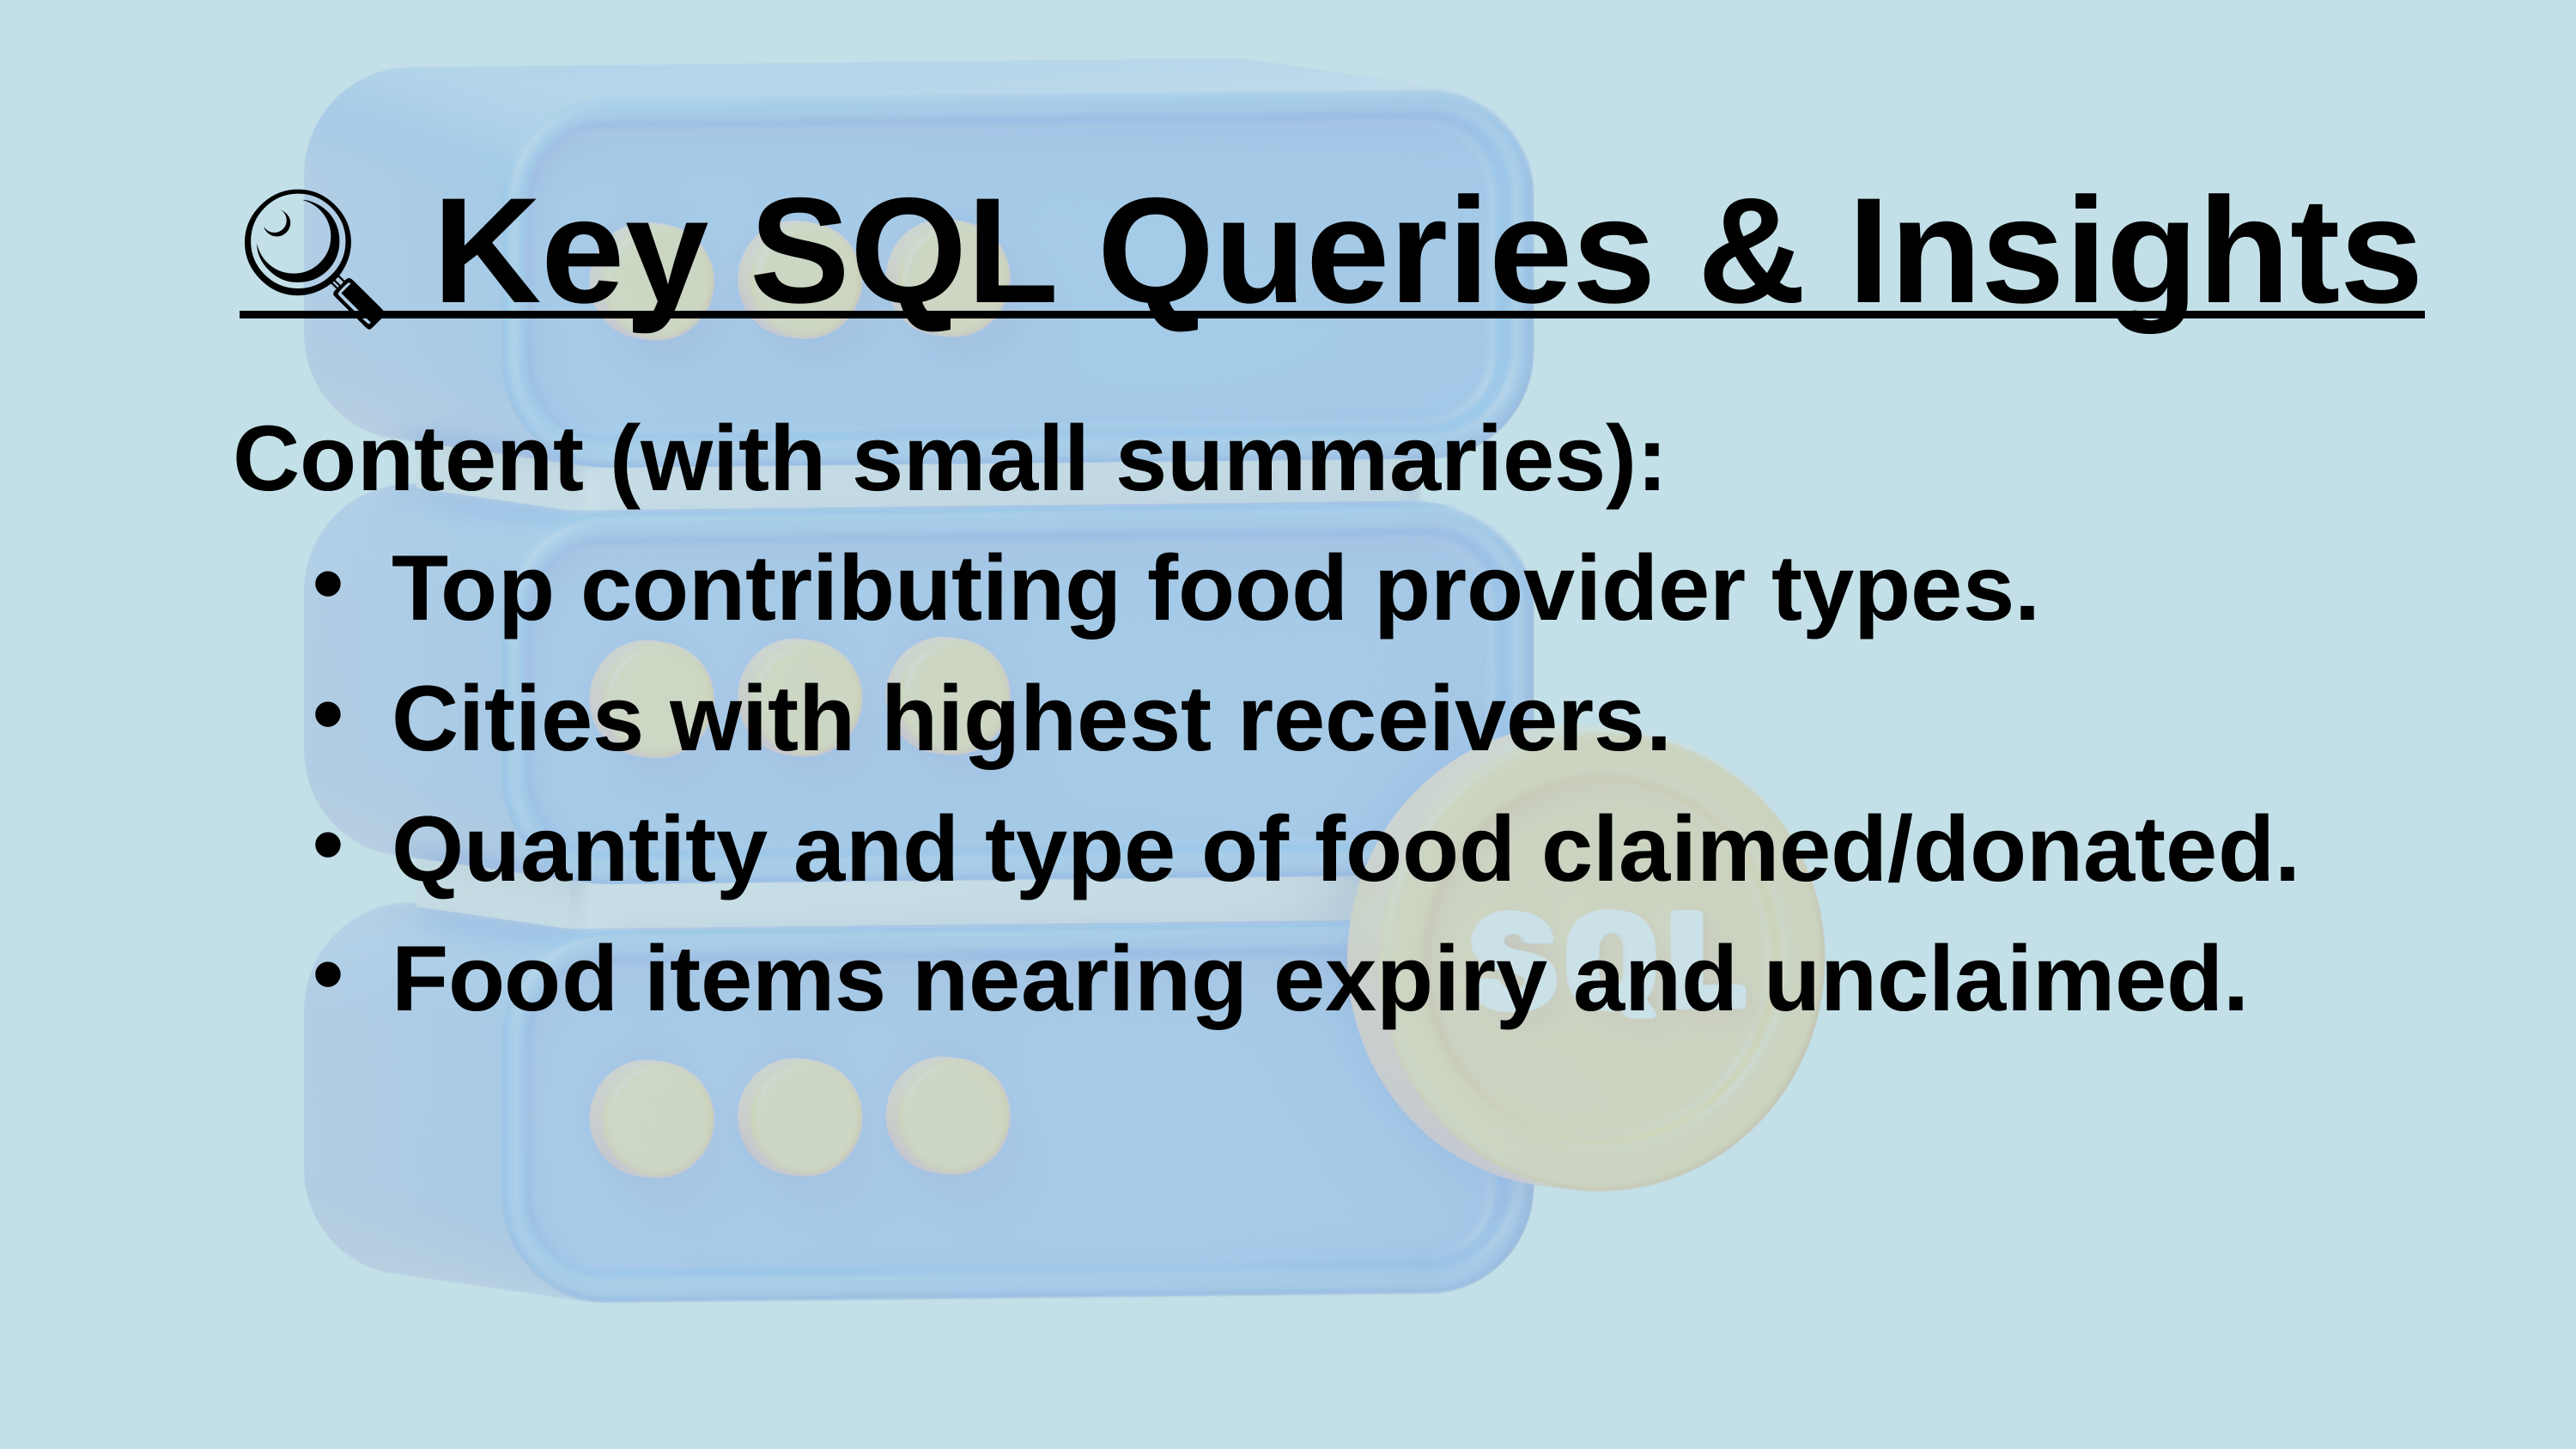

🔍 Key SQL Queries & Insights
Content (with small summaries):
Top contributing food provider types.
Cities with highest receivers.
Quantity and type of food claimed/donated.
Food items nearing expiry and unclaimed.